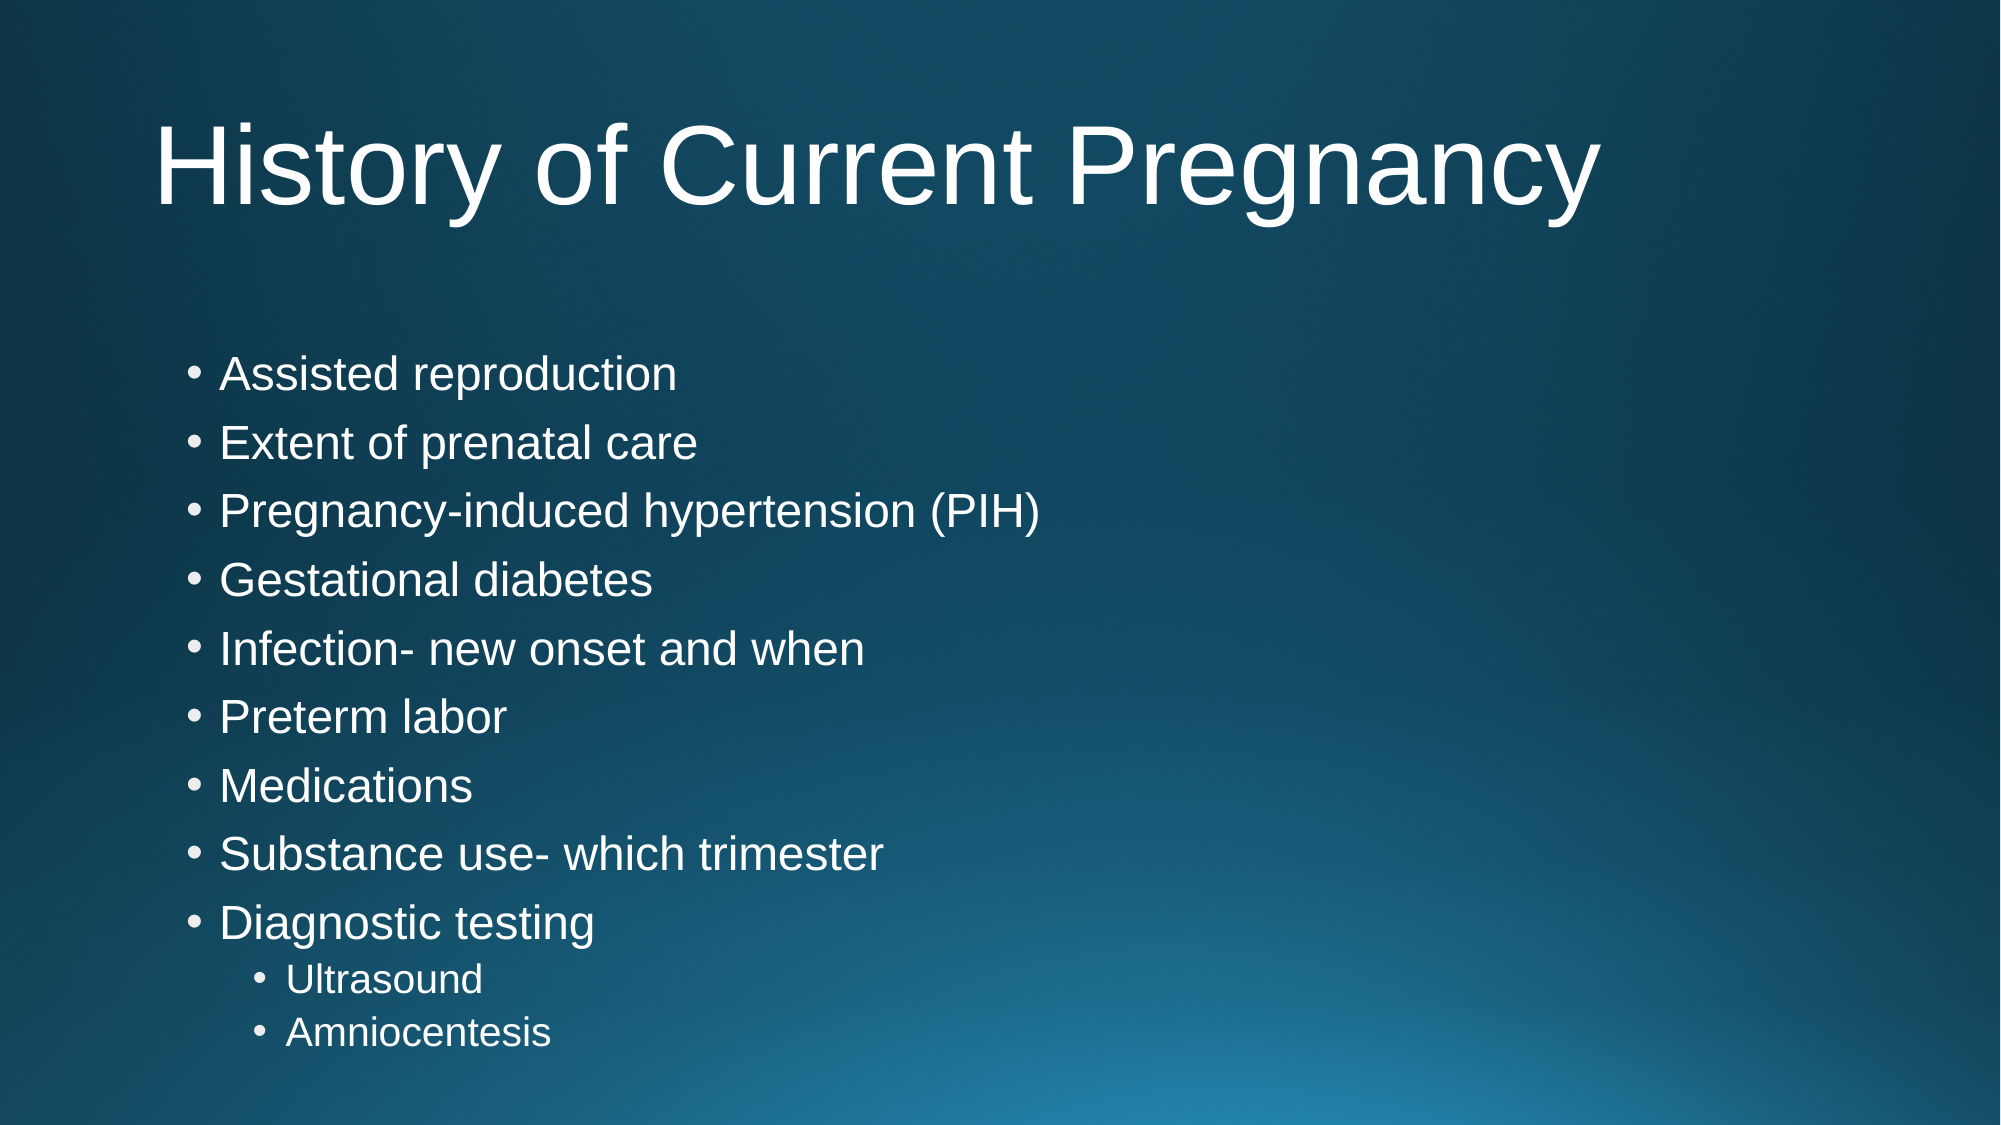

# History of Current Pregnancy

Assisted reproduction
Extent of prenatal care
Pregnancy-induced hypertension (PIH)
Gestational diabetes
Infection- new onset and when
Preterm labor
Medications
Substance use- which trimester
Diagnostic testing
Ultrasound
Amniocentesis